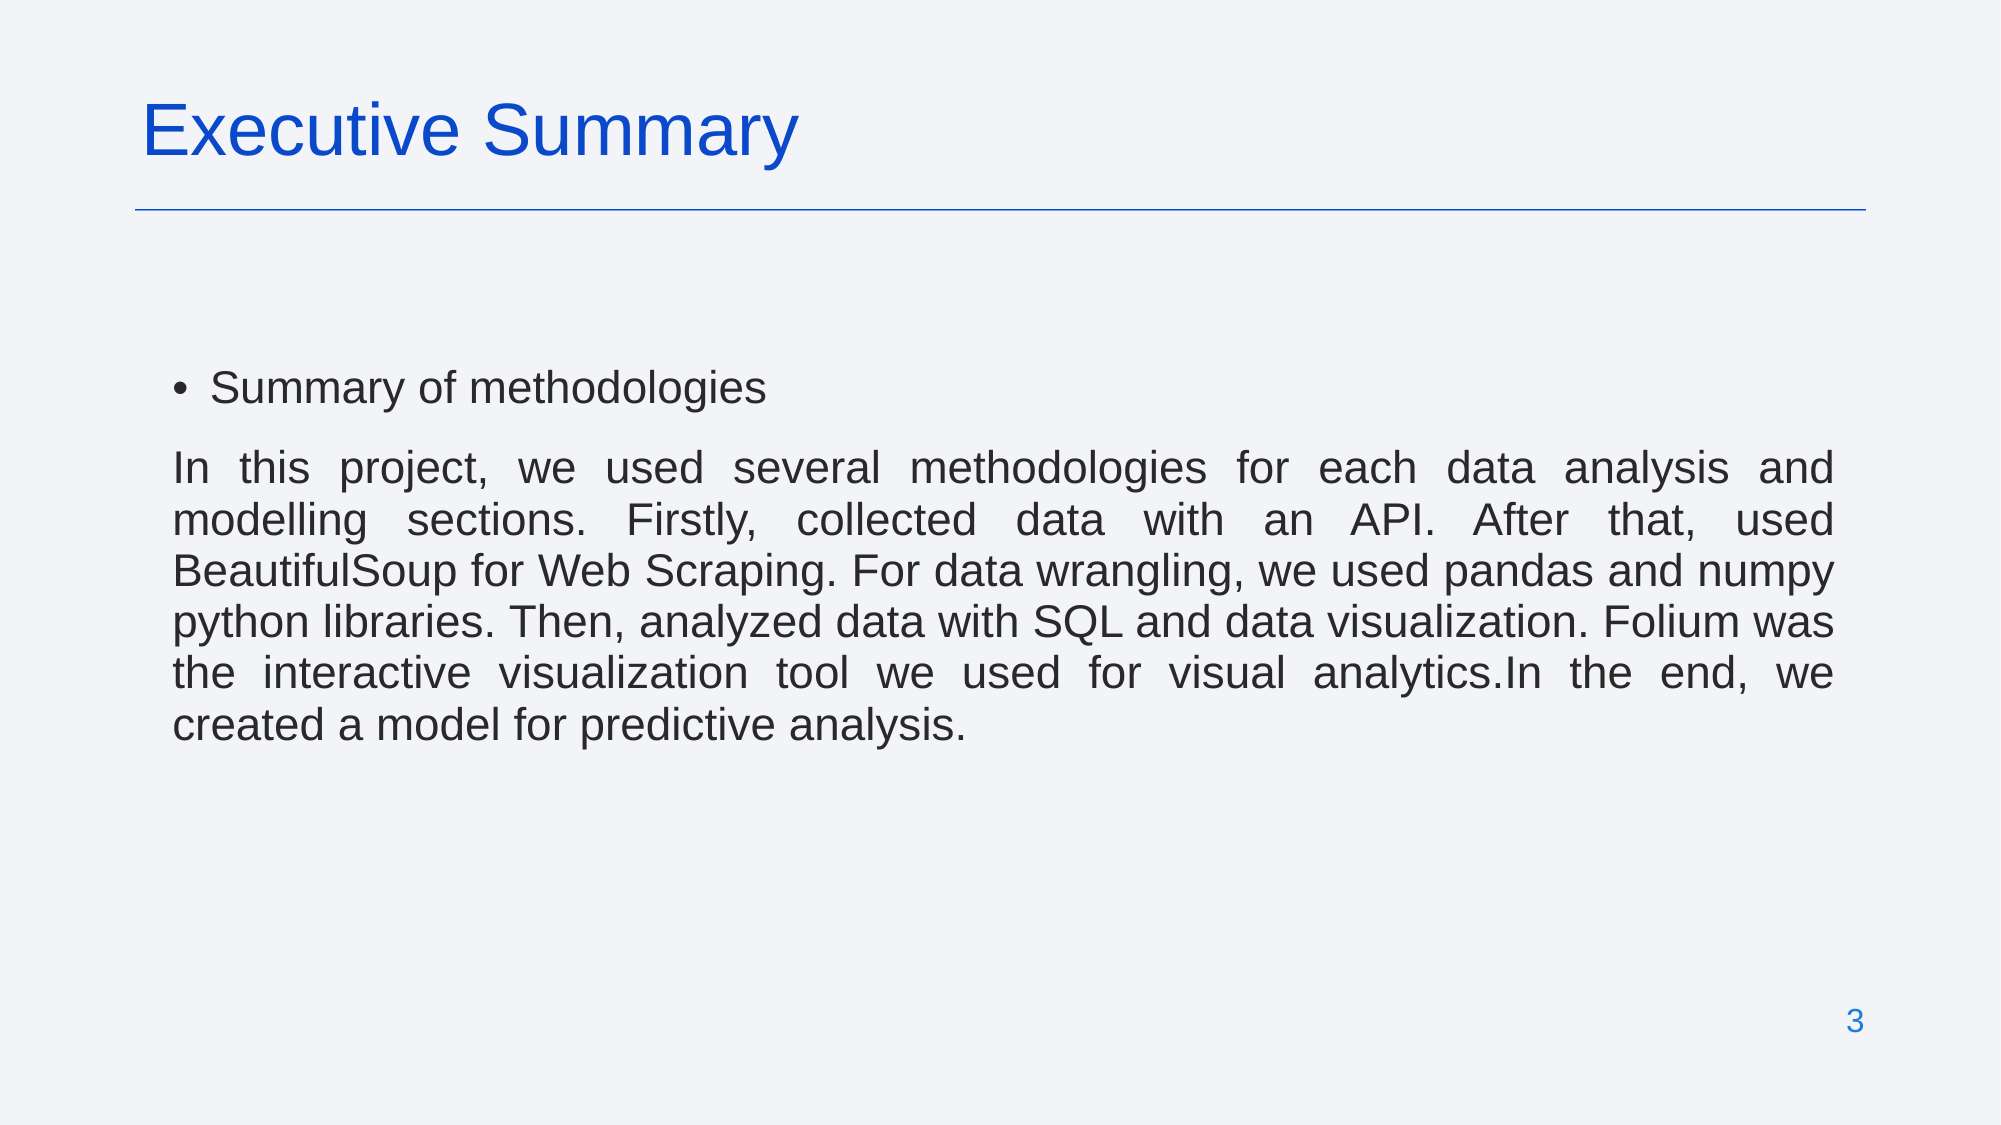

Executive Summary
Summary of methodologies
In this project, we used several methodologies for each data analysis and modelling sections. Firstly, collected data with an API. After that, used BeautifulSoup for Web Scraping. For data wrangling, we used pandas and numpy python libraries. Then, analyzed data with SQL and data visualization. Folium was the interactive visualization tool we used for visual analytics.In the end, we created a model for predictive analysis.

3